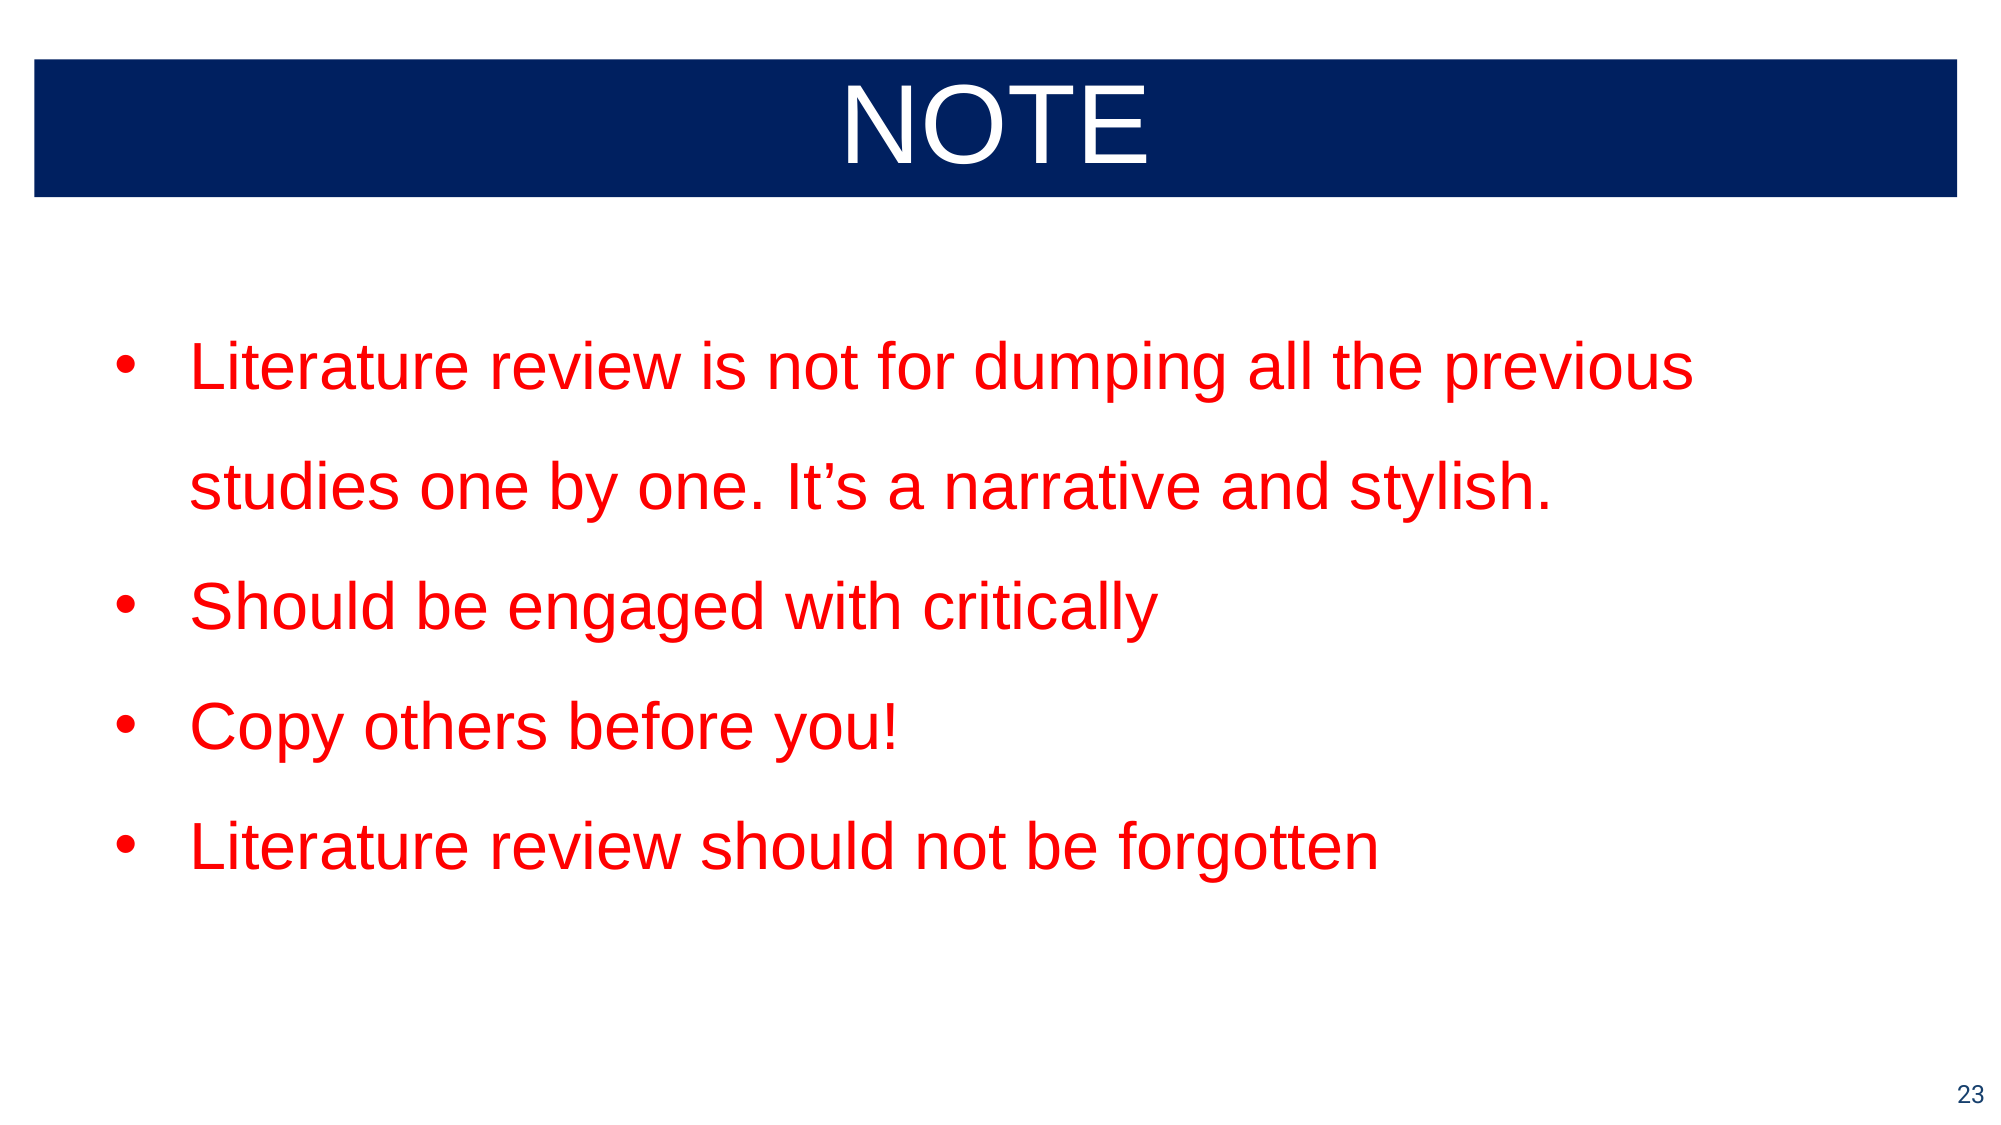

NOTE
Literature review is not for dumping all the previous studies one by one. It’s a narrative and stylish.
Should be engaged with critically
Copy others before you!
Literature review should not be forgotten

23